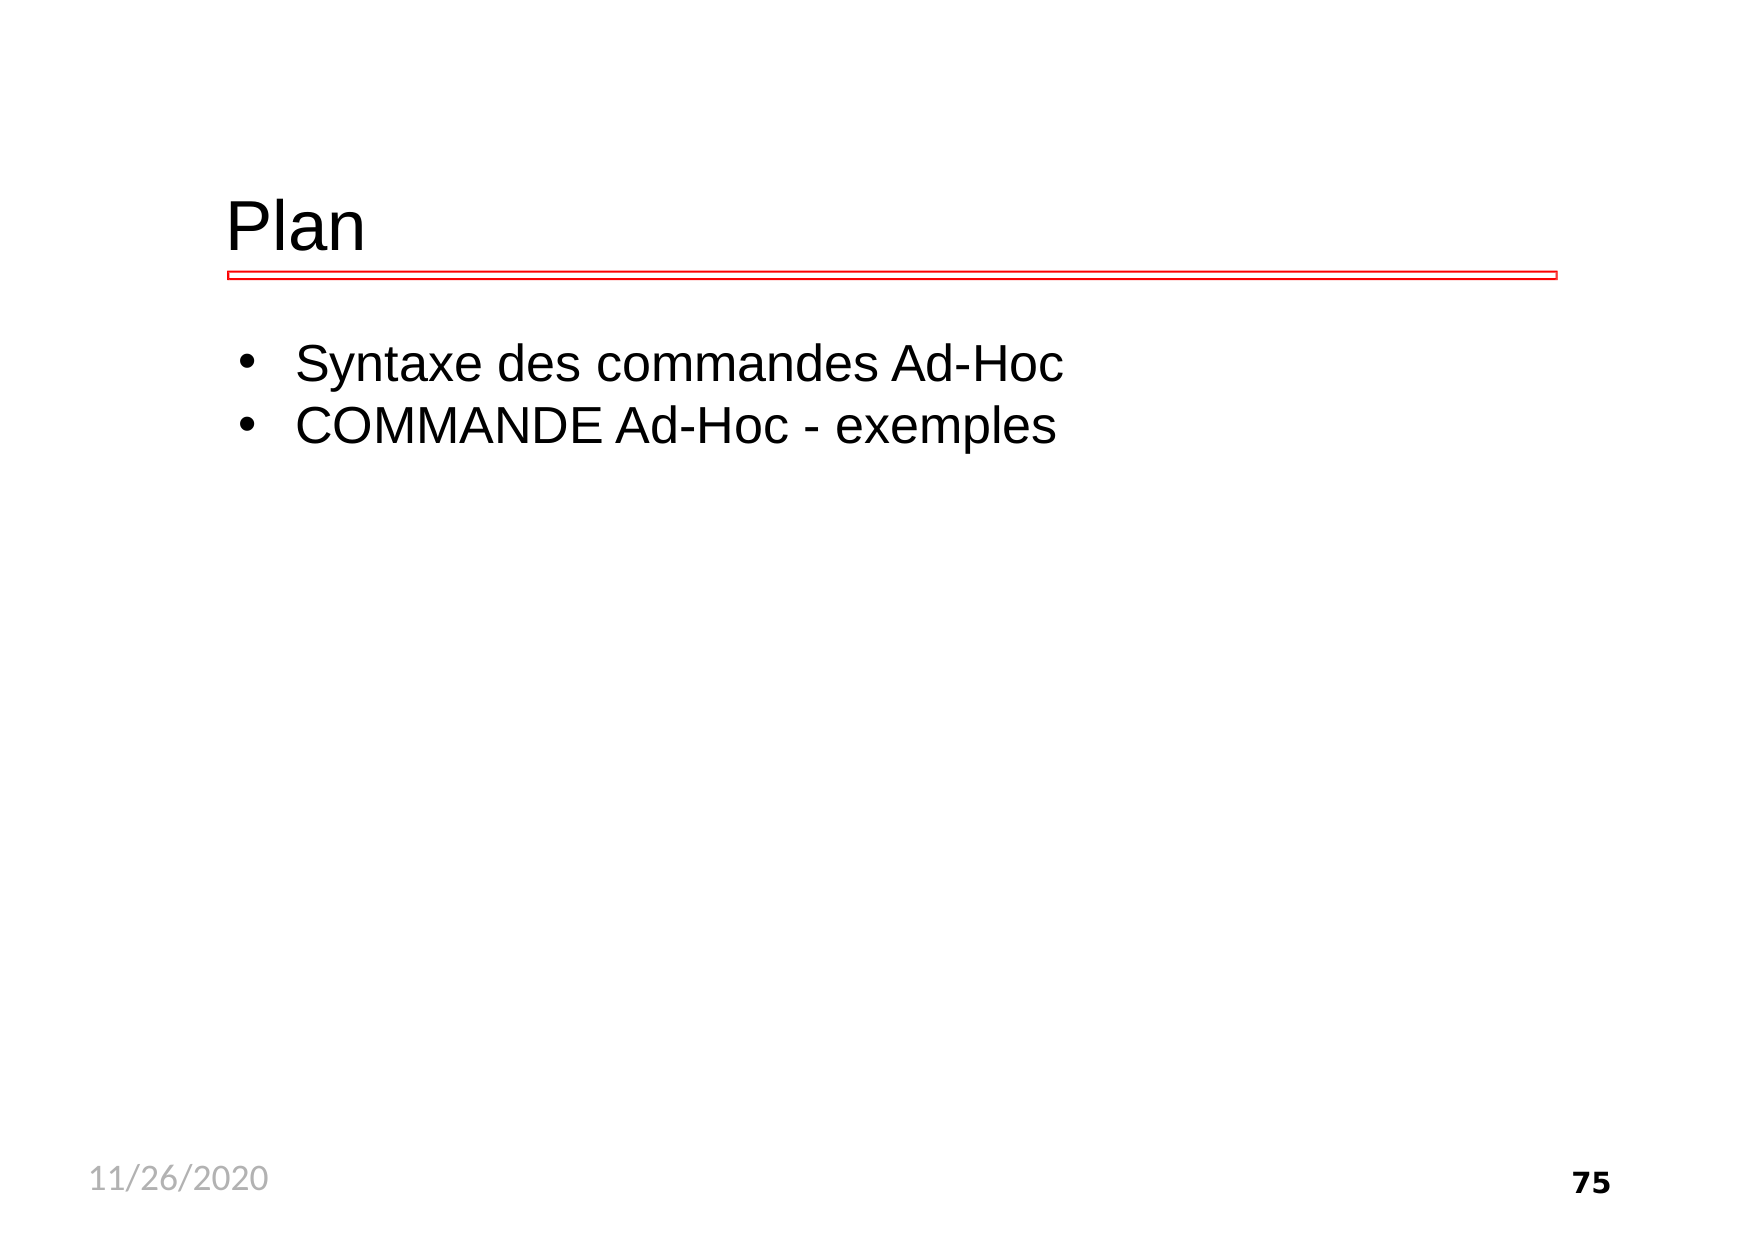

# Plan
Syntaxe des commandes Ad-Hoc
COMMANDE Ad-Hoc - exemples
11/26/2020
75